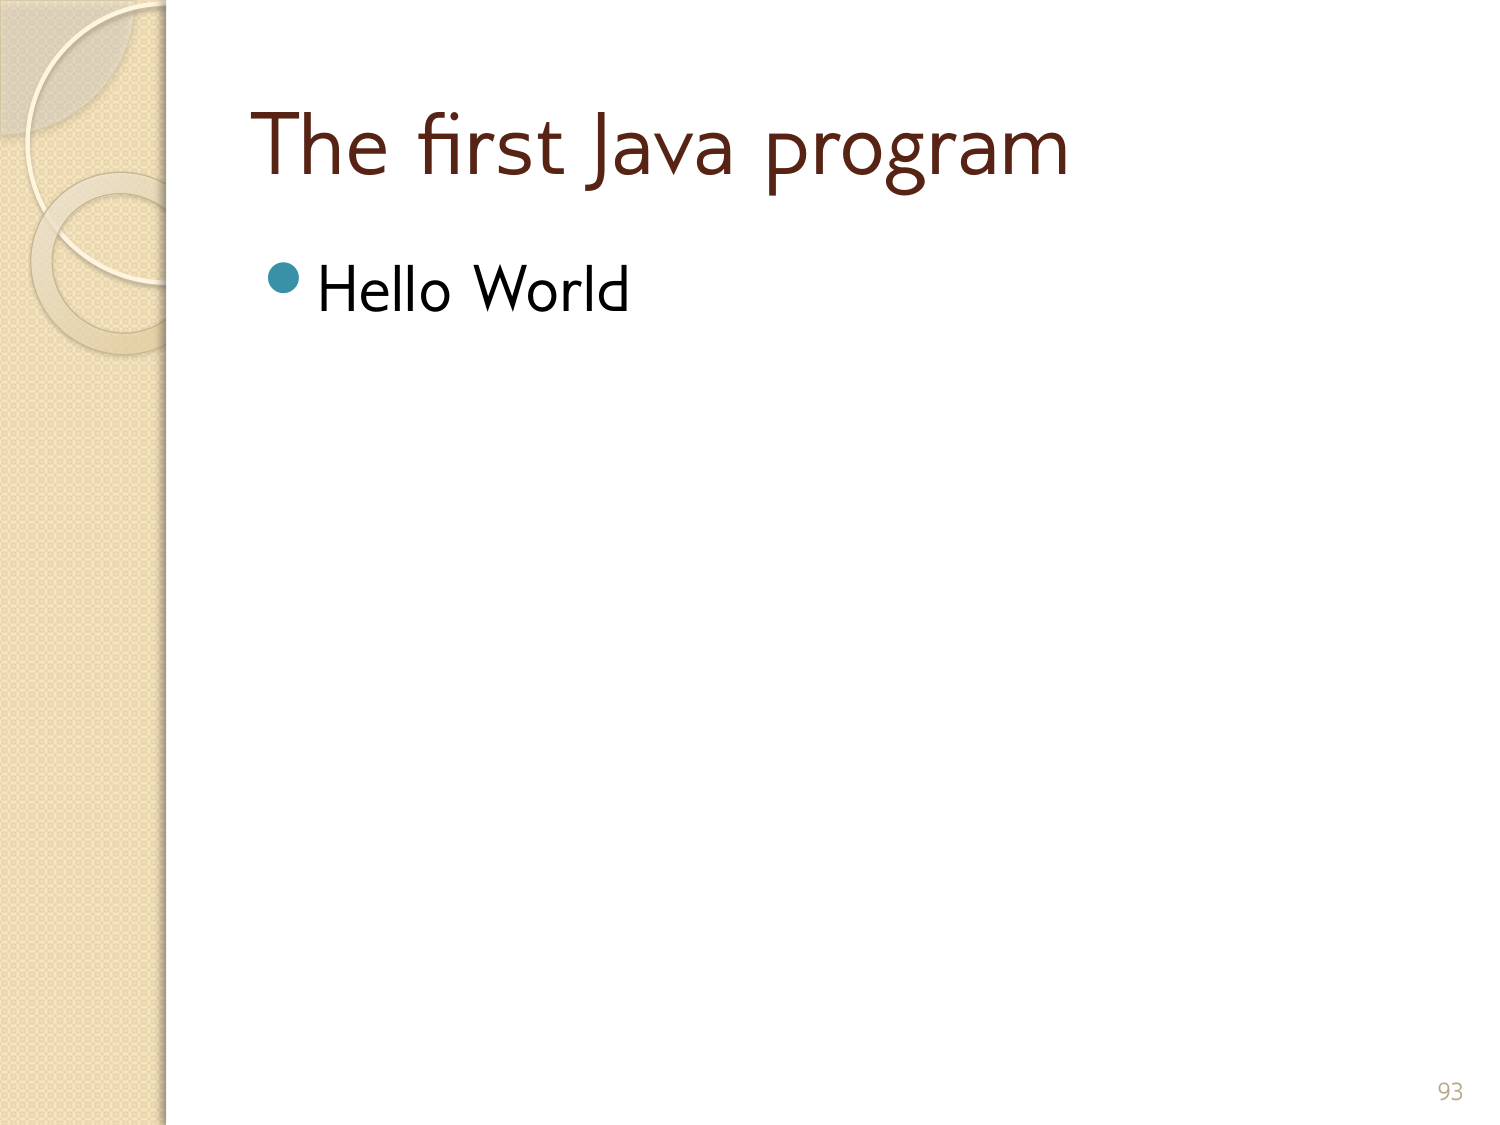

# The first Java program
Hello World
93